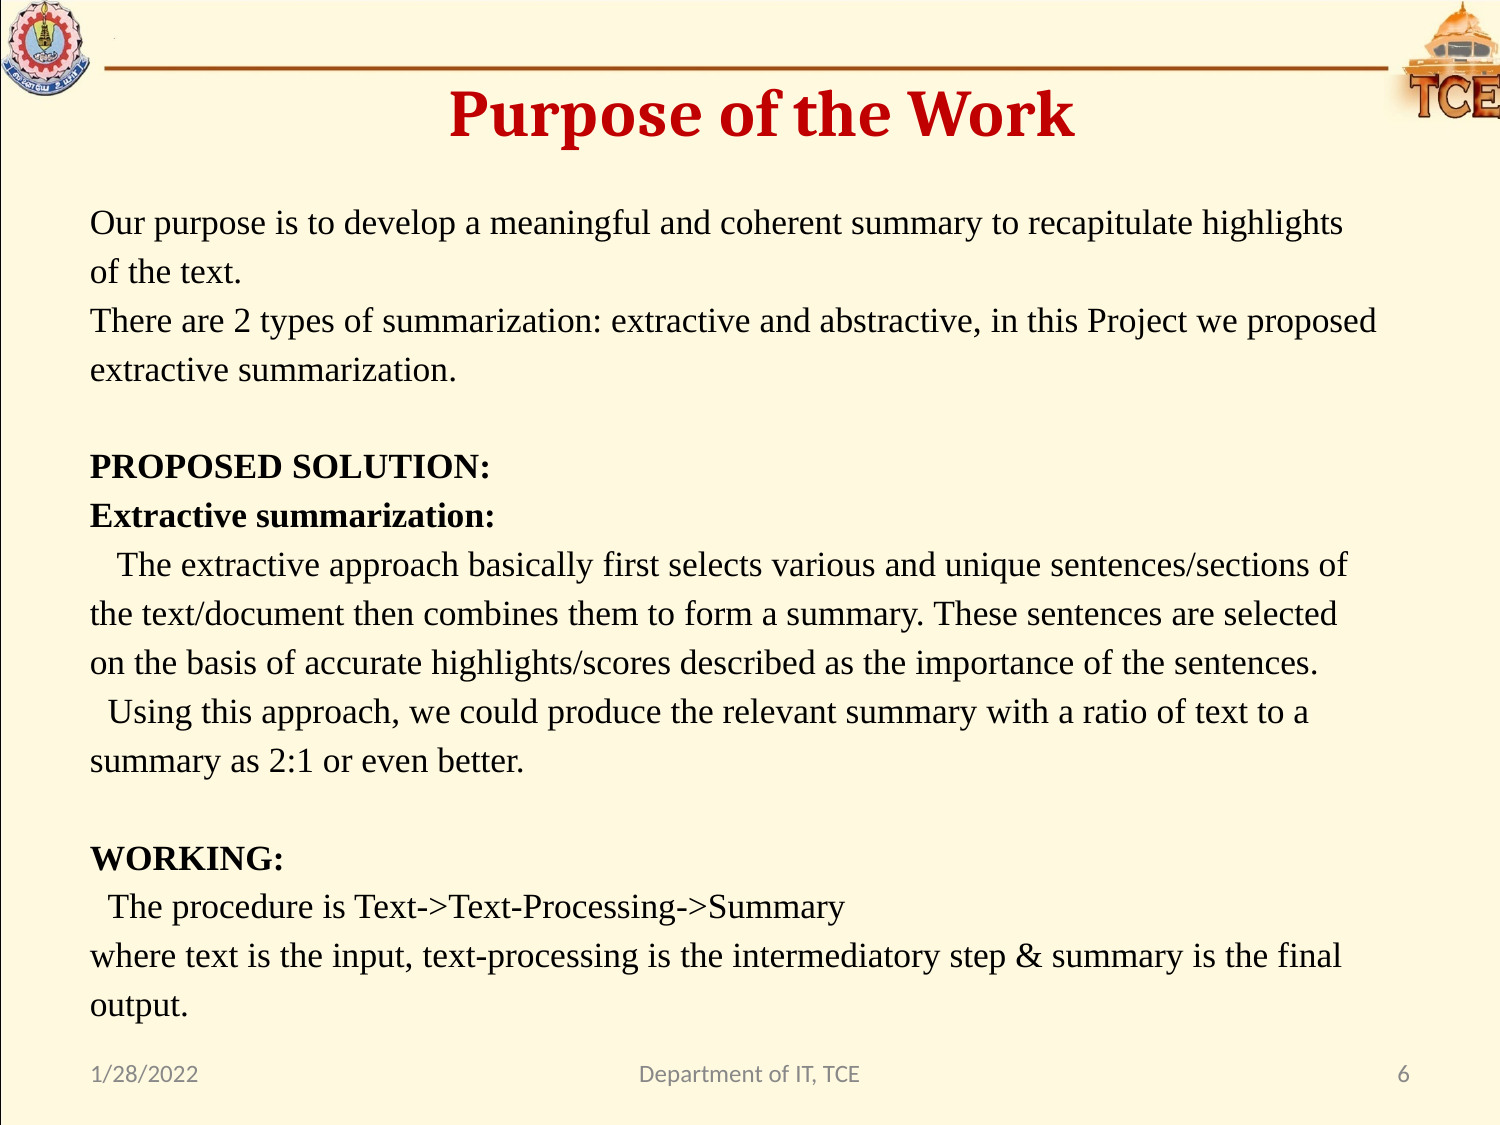

Purpose of the Work
Our purpose is to develop a meaningful and coherent summary to recapitulate highlights of the text.
There are 2 types of summarization: extractive and abstractive, in this Project we proposed extractive summarization.

PROPOSED SOLUTION:
Extractive summarization:
   The extractive approach basically first selects various and unique sentences/sections of the text/document then combines them to form a summary. These sentences are selected on the basis of accurate highlights/scores described as the importance of the sentences.
  Using this approach, we could produce the relevant summary with a ratio of text to a summary as 2:1 or even better.

WORKING:
  The procedure is Text->Text-Processing->Summary
where text is the input, text-processing is the intermediatory step & summary is the final output.

1/28/2022
Department of IT, TCE
6